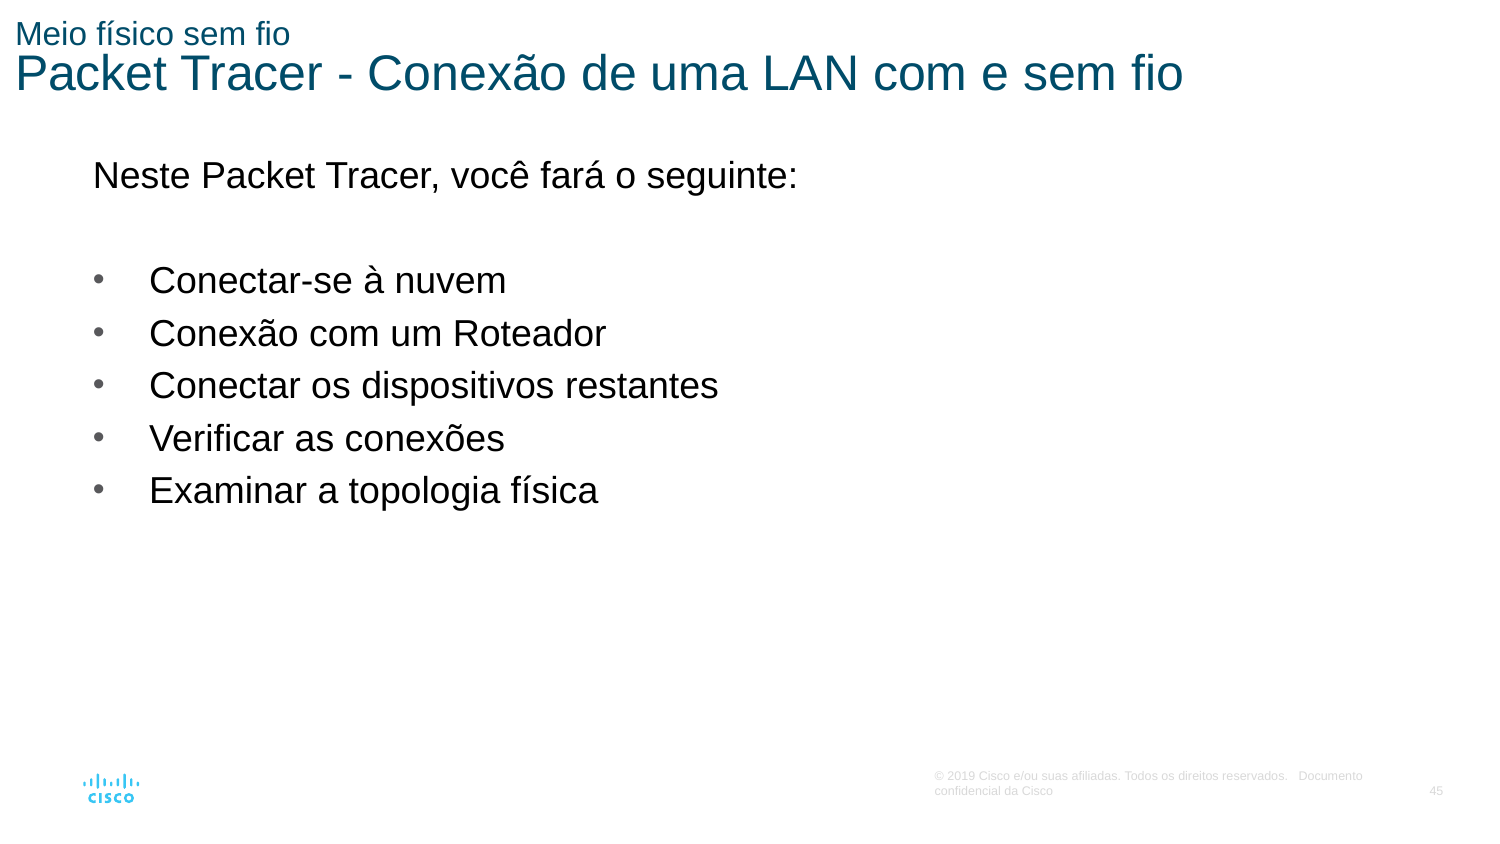

# Meio físico sem fio Packet Tracer - Conexão de uma LAN com e sem fio
Neste Packet Tracer, você fará o seguinte:

Conectar-se à nuvem
Conexão com um Roteador
Conectar os dispositivos restantes
Verificar as conexões
Examinar a topologia física